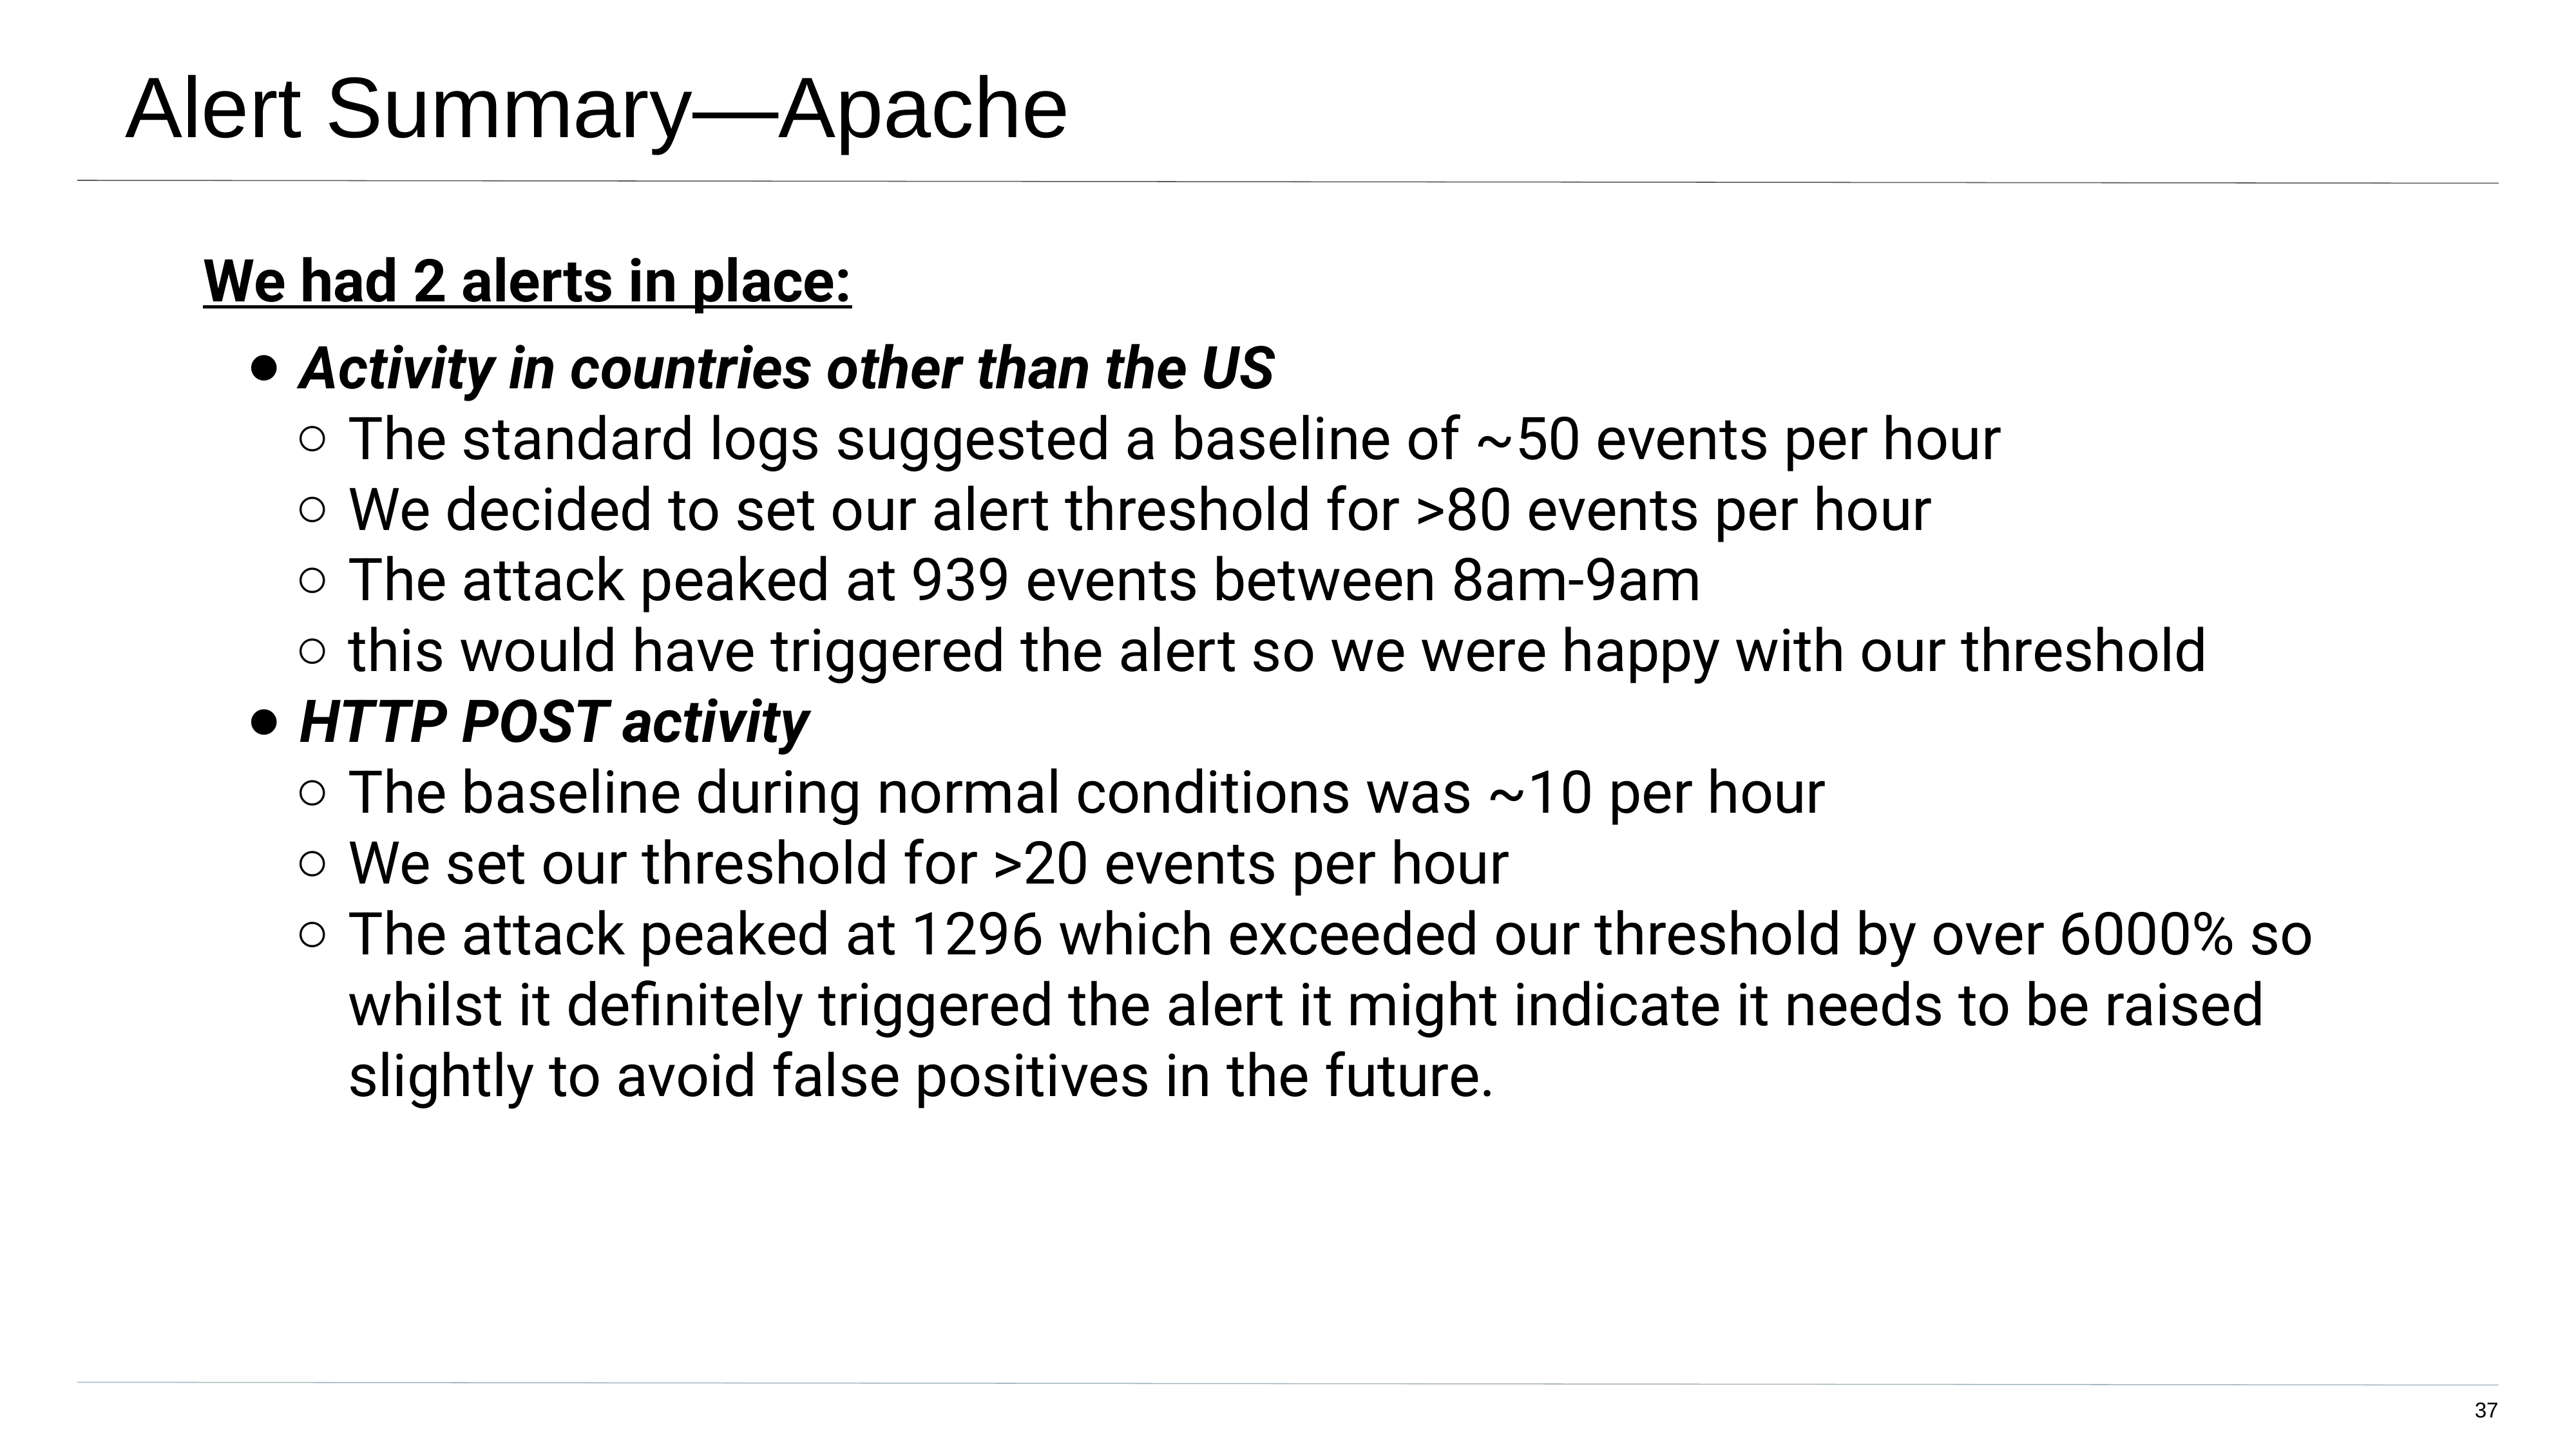

# Alert Summary—Apache
We had 2 alerts in place:
Activity in countries other than the US
The standard logs suggested a baseline of ~50 events per hour
We decided to set our alert threshold for >80 events per hour
The attack peaked at 939 events between 8am-9am
this would have triggered the alert so we were happy with our threshold
HTTP POST activity
The baseline during normal conditions was ~10 per hour
We set our threshold for >20 events per hour
The attack peaked at 1296 which exceeded our threshold by over 6000% so whilst it definitely triggered the alert it might indicate it needs to be raised slightly to avoid false positives in the future.

37